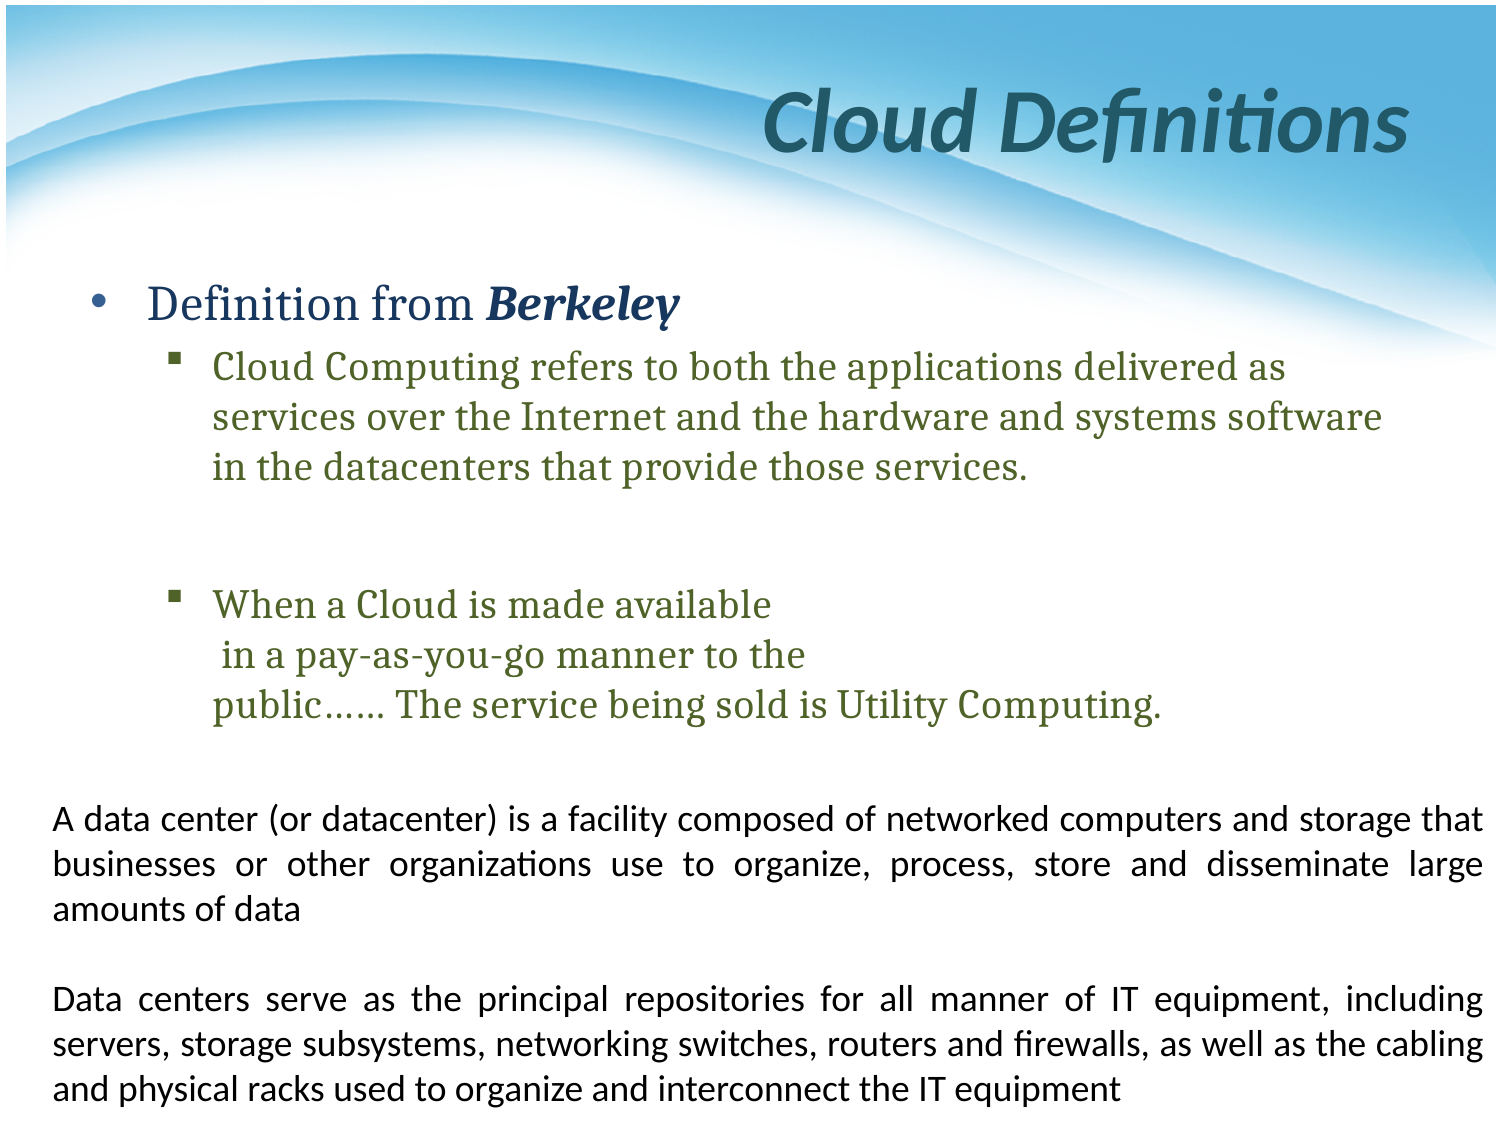

# Cloud Definitions
Definition from Berkeley
Cloud Computing refers to both the applications delivered as services over the Internet and the hardware and systems software in the datacenters that provide those services.

When a Cloud is made available
 in a pay-as-you-go manner to the
public…… The service being sold is Utility Computing.
A data center (or datacenter) is a facility composed of networked computers and storage that businesses or other organizations use to organize, process, store and disseminate large amounts of data

Data centers serve as the principal repositories for all manner of IT equipment, including servers, storage subsystems, networking switches, routers and firewalls, as well as the cabling and physical racks used to organize and interconnect the IT equipment